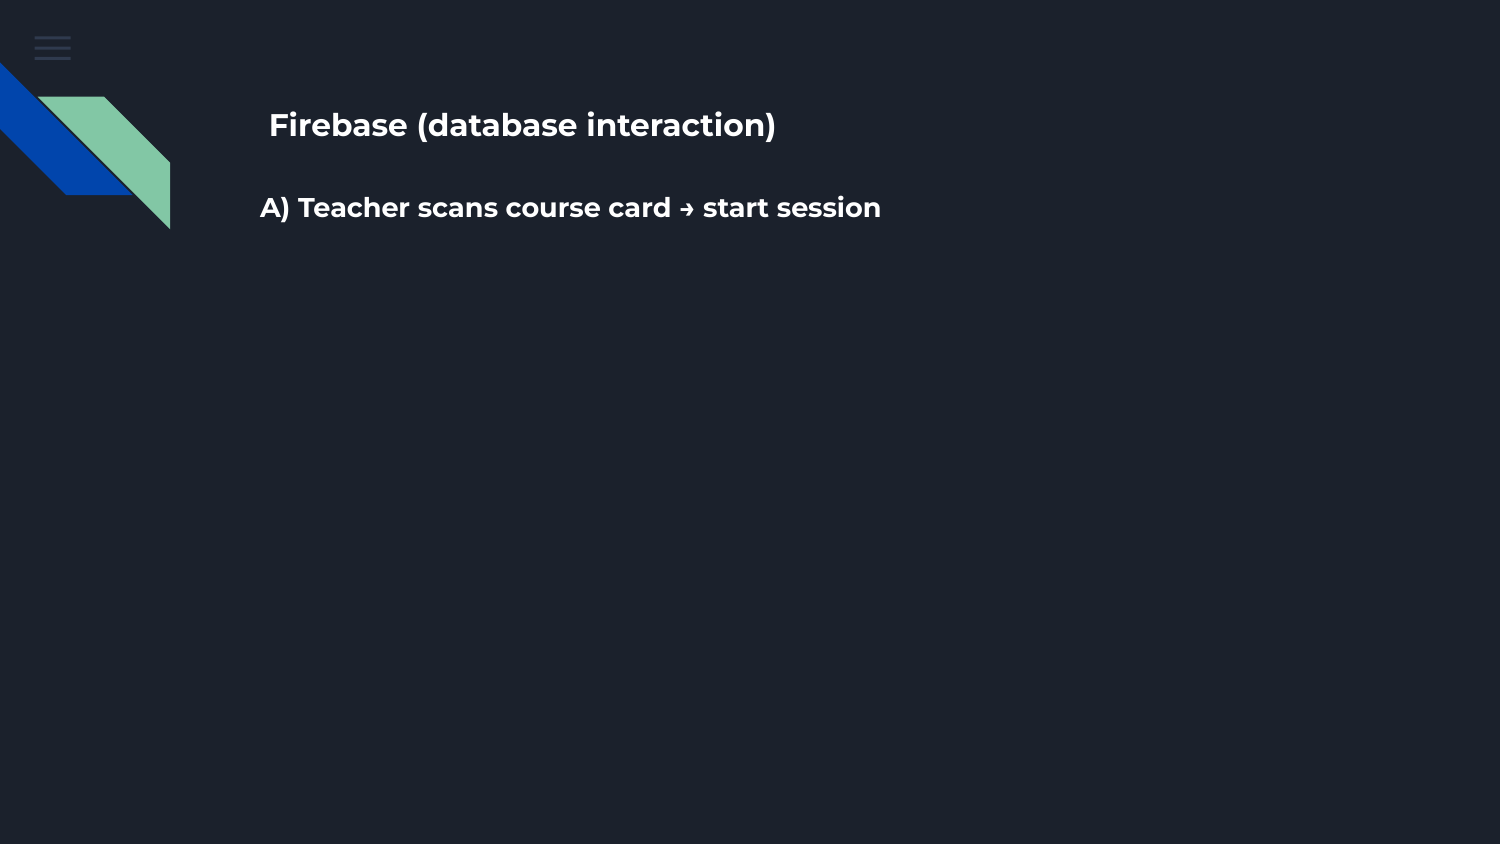

Firebase (database interaction)

A) Teacher scans course card → start session